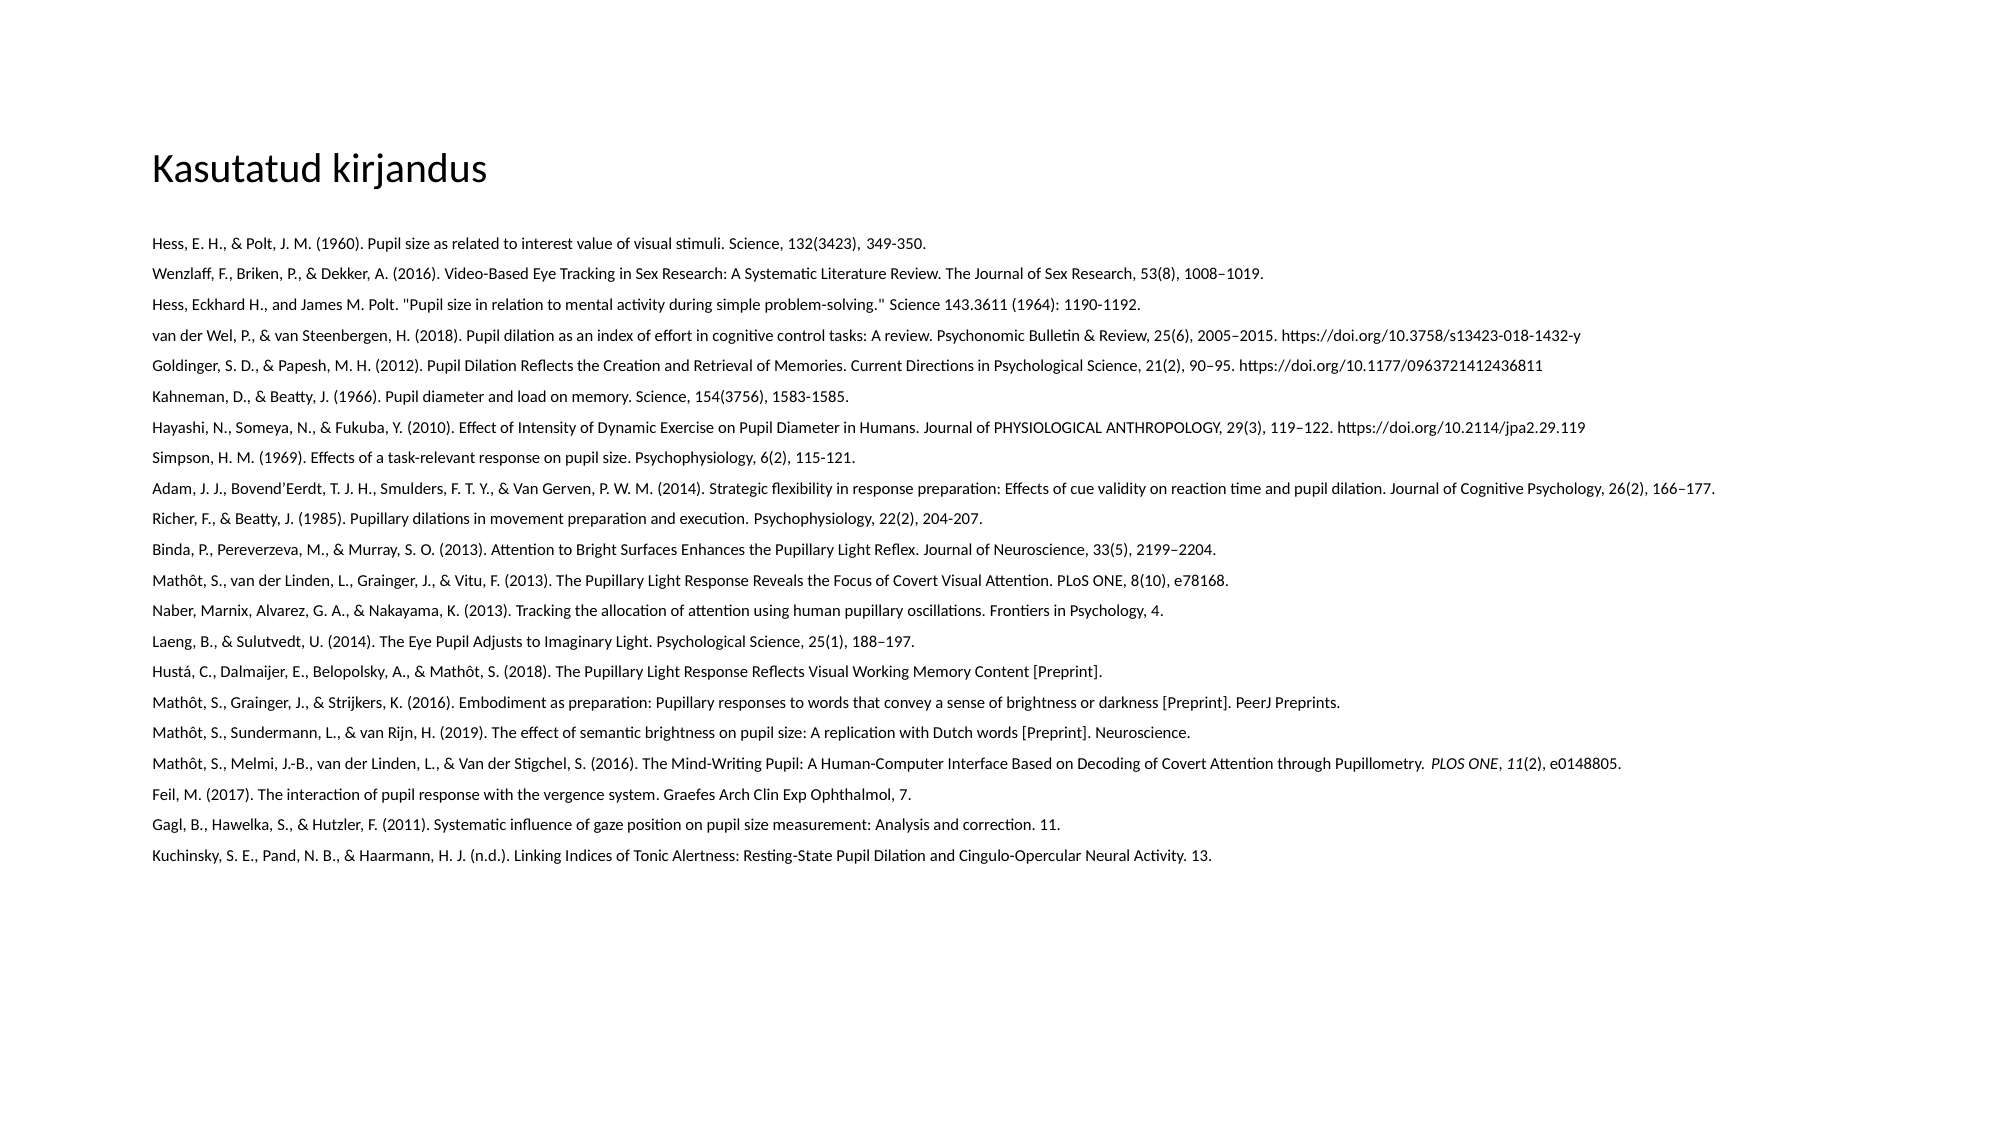

# Kasutatud kirjandus
Hess, E. H., & Polt, J. M. (1960). Pupil size as related to interest value of visual stimuli. Science, 132(3423), ­349-350.
Wenzlaff, F., Briken, P., & Dekker, A. (2016). Video-Based Eye Tracking in Sex Research: A Systematic Literature Review. The Journal of Sex Research, 53(8), 1008–1019.
Hess, Eckhard H., and James M. Polt. "Pupil size in relation to mental activity during simple problem-solving." Science 143.3611 (1964): 1190-1192.
van der Wel, P., & van Steenbergen, H. (2018). Pupil dilation as an index of effort in cognitive control tasks: A review. Psychonomic Bulletin & Review, 25(6), 2005–2015. https://doi.org/10.3758/s13423-018-1432-y
Goldinger, S. D., & Papesh, M. H. (2012). Pupil Dilation Reflects the Creation and Retrieval of Memories. Current Directions in Psychological Science, 21(2), 90–95. https://doi.org/10.1177/0963721412436811
Kahneman, D., & Beatty, J. (1966). Pupil diameter and load on memory. Science, 154(3756), 1583-1585.
Hayashi, N., Someya, N., & Fukuba, Y. (2010). Effect of Intensity of Dynamic Exercise on Pupil Diameter in Humans. Journal of PHYSIOLOGICAL ANTHROPOLOGY, 29(3), 119–122. https://doi.org/10.2114/jpa2.29.119
Simpson, H. M. (1969). Effects of a task-relevant response on pupil size. Psychophysiology, 6(2), 115-121.
Adam, J. J., Bovend’Eerdt, T. J. H., Smulders, F. T. Y., & Van Gerven, P. W. M. (2014). Strategic flexibility in response preparation: Effects of cue validity on reaction time and pupil dilation. Journal of Cognitive Psychology, 26(2), 166–177.
Richer, F., & Beatty, J. (1985). Pupillary dilations in movement preparation and execution. Psychophysiology, 22(2), 204-207.
Binda, P., Pereverzeva, M., & Murray, S. O. (2013). Attention to Bright Surfaces Enhances the Pupillary Light Reflex. Journal of Neuroscience, 33(5), 2199–2204.
Mathôt, S., van der Linden, L., Grainger, J., & Vitu, F. (2013). The Pupillary Light Response Reveals the Focus of Covert Visual Attention. PLoS ONE, 8(10), e78168.
Naber, Marnix, Alvarez, G. A., & Nakayama, K. (2013). Tracking the allocation of attention using human pupillary oscillations. Frontiers in Psychology, 4.
Laeng, B., & Sulutvedt, U. (2014). The Eye Pupil Adjusts to Imaginary Light. Psychological Science, 25(1), 188–197.
Hustá, C., Dalmaijer, E., Belopolsky, A., & Mathôt, S. (2018). The Pupillary Light Response Reflects Visual Working Memory Content [Preprint].
Mathôt, S., Grainger, J., & Strijkers, K. (2016). Embodiment as preparation: Pupillary responses to words that convey a sense of brightness or darkness [Preprint]. PeerJ Preprints.
Mathôt, S., Sundermann, L., & van Rijn, H. (2019). The effect of semantic brightness on pupil size: A replication with Dutch words [Preprint]. Neuroscience.
Mathôt, S., Melmi, J.-B., van der Linden, L., & Van der Stigchel, S. (2016). The Mind-Writing Pupil: A Human-Computer Interface Based on Decoding of Covert Attention through Pupillometry. PLOS ONE, 11(2), e0148805.
Feil, M. (2017). The interaction of pupil response with the vergence system. Graefes Arch Clin Exp Ophthalmol, 7.
Gagl, B., Hawelka, S., & Hutzler, F. (2011). Systematic influence of gaze position on pupil size measurement: Analysis and correction. 11.
Kuchinsky, S. E., Pand, N. B., & Haarmann, H. J. (n.d.). Linking Indices of Tonic Alertness: Resting-State Pupil Dilation and Cingulo-Opercular Neural Activity. 13.